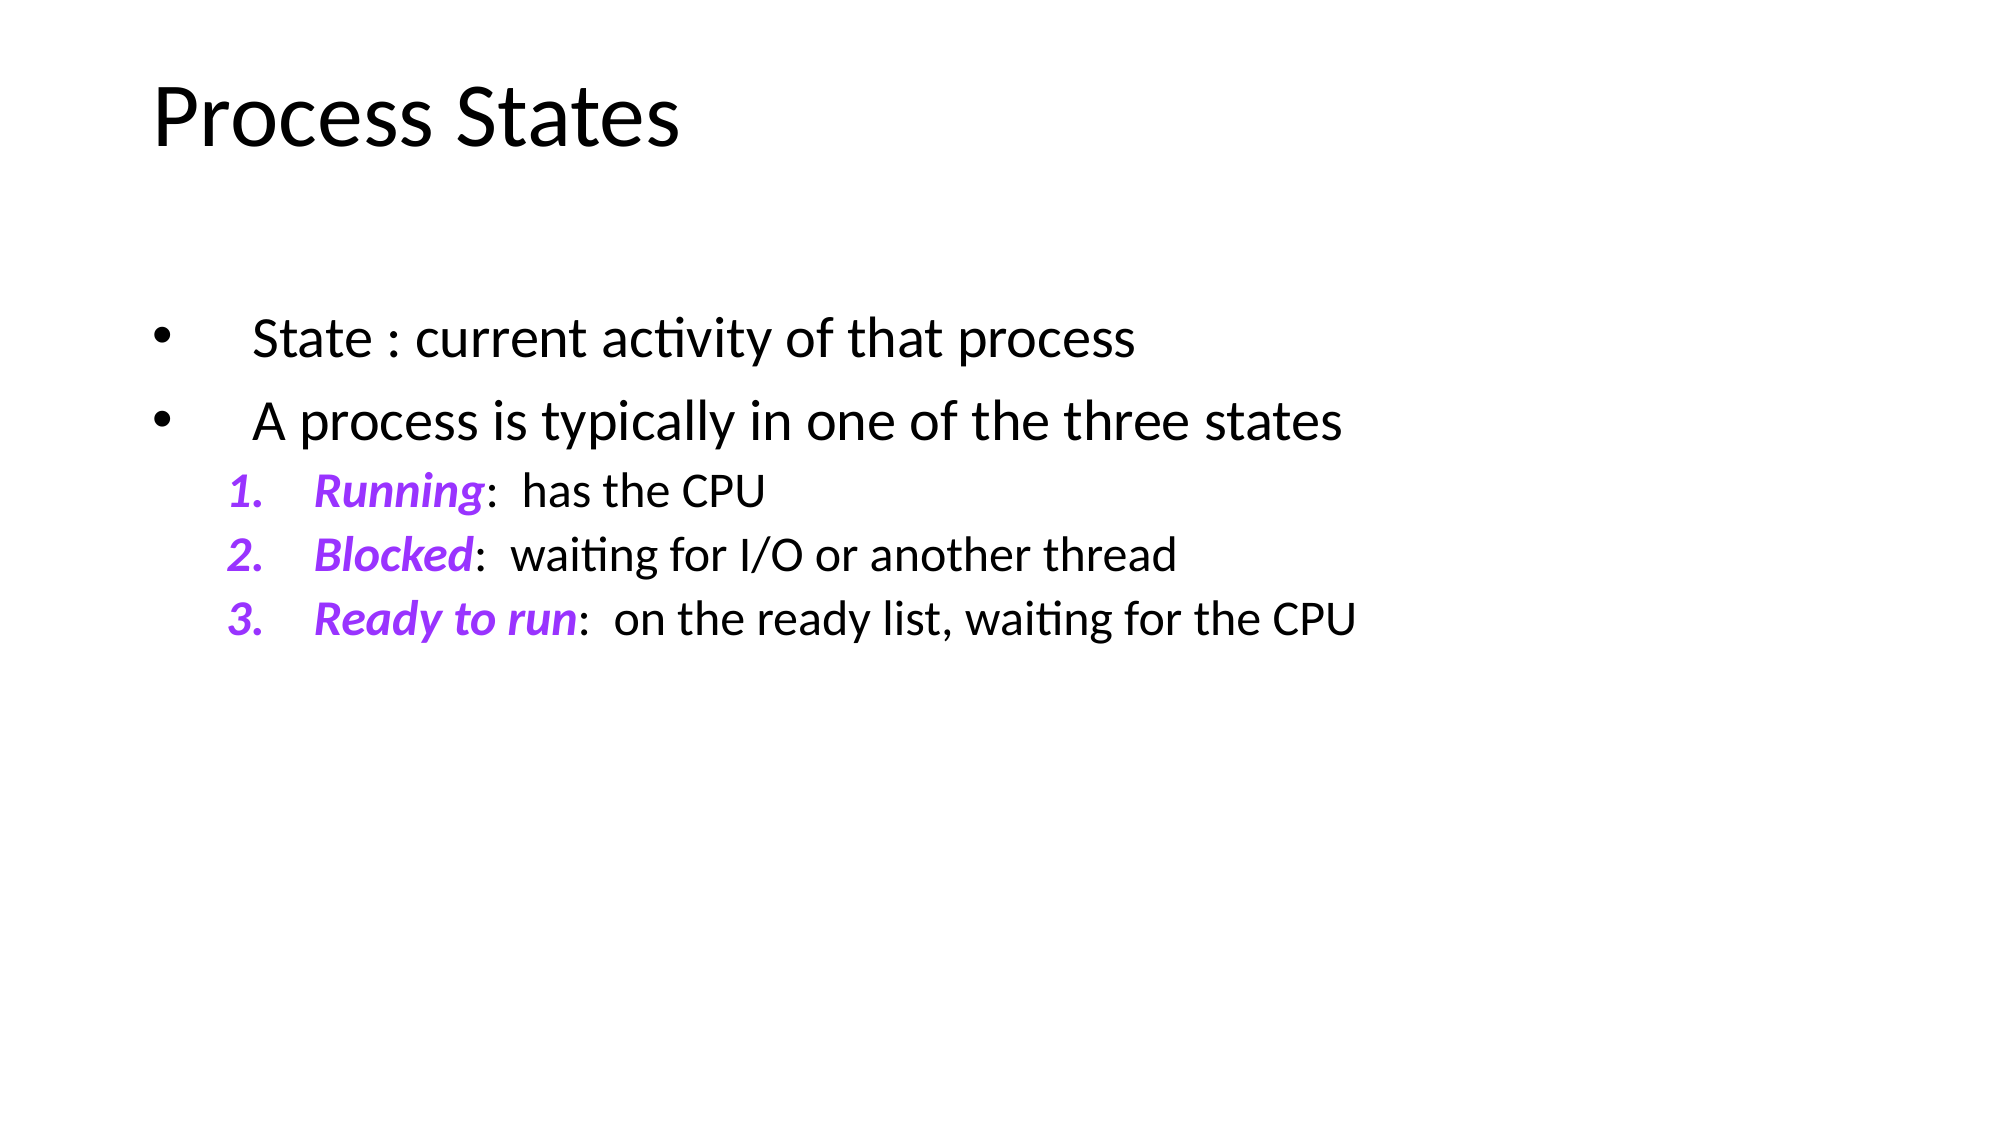

# Process States
State : current activity of that process
A process is typically in one of the three states
Running:  has the CPU
Blocked:  waiting for I/O or another thread
Ready to run:  on the ready list, waiting for the CPU